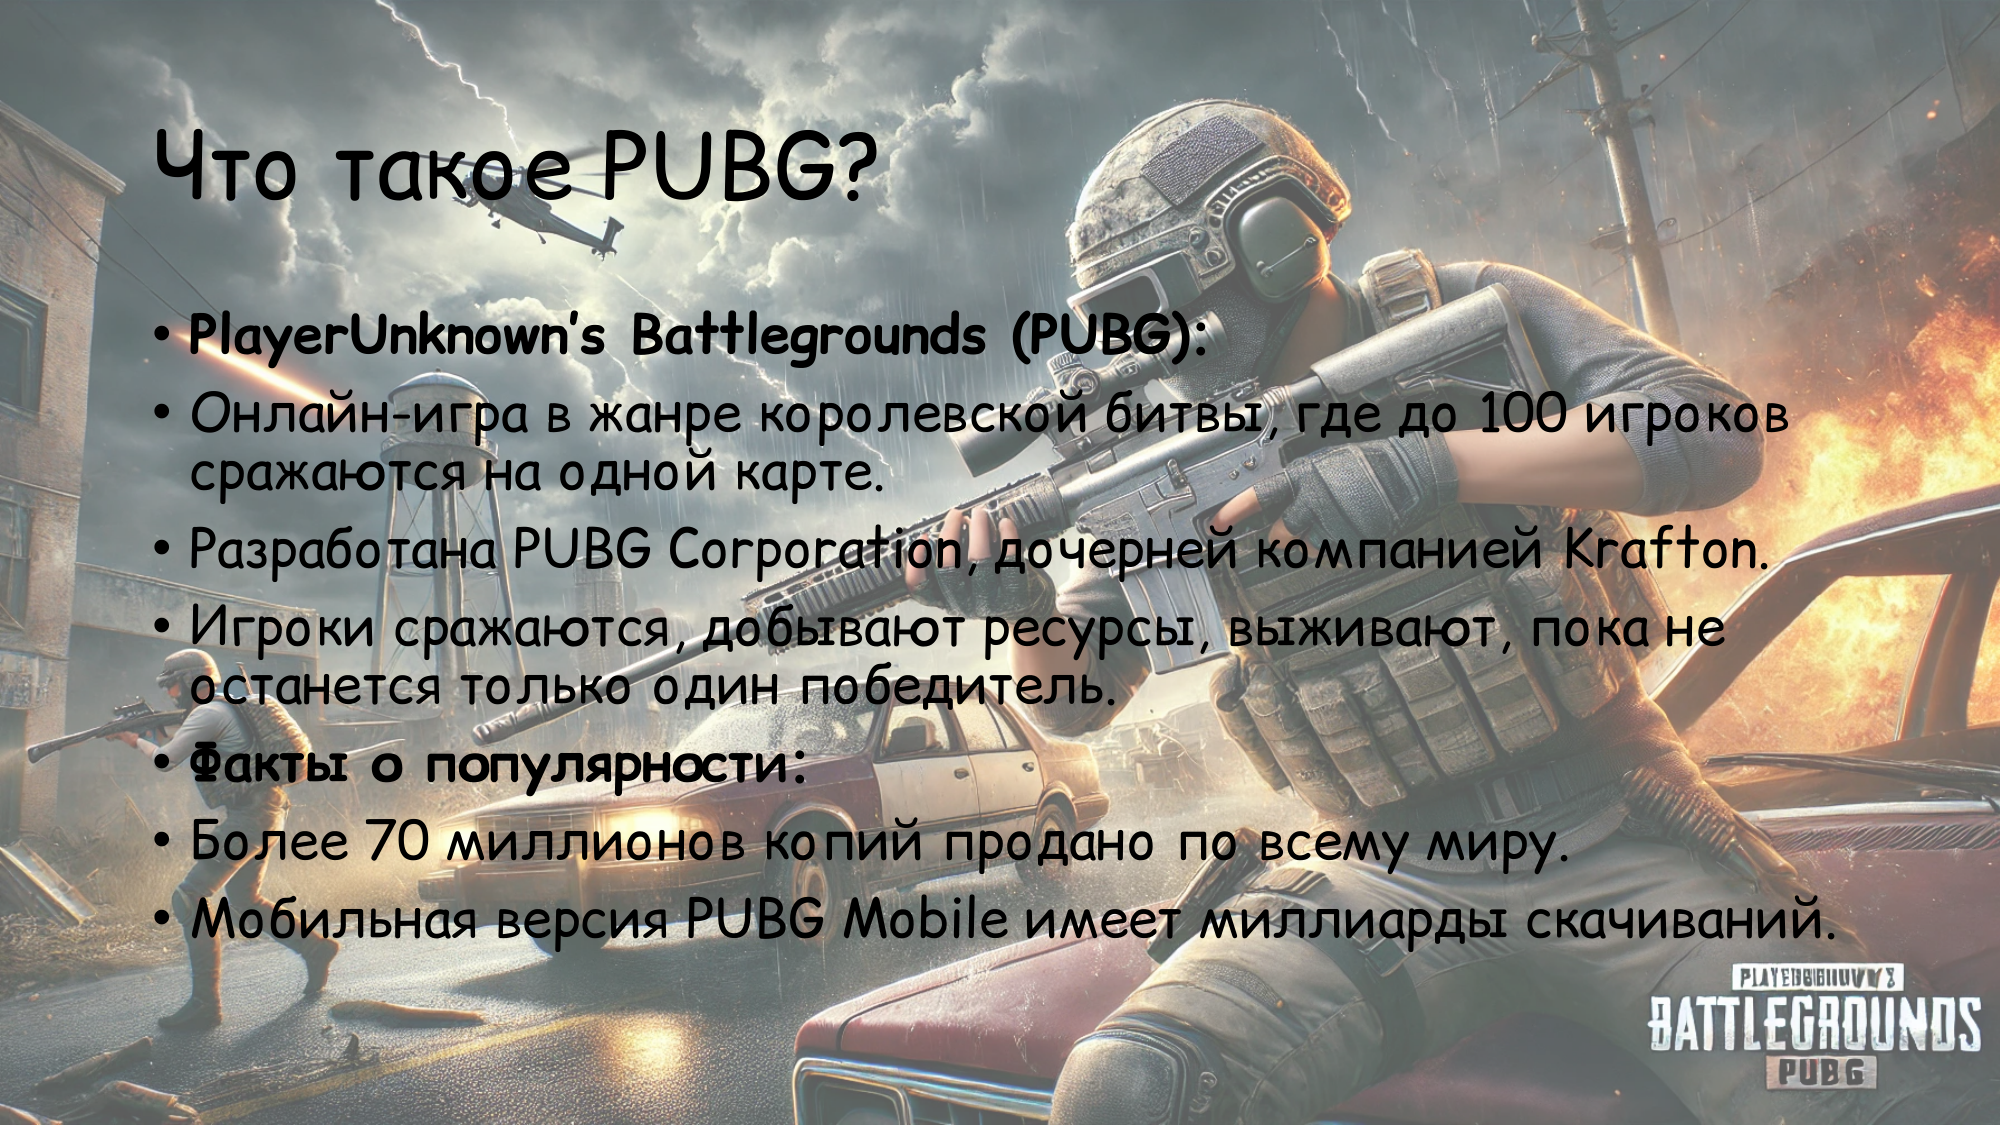

# Что такое PUBG?
PlayerUnknown’s Battlegrounds (PUBG):
Онлайн-игра в жанре королевской битвы, где до 100 игроков сражаются на одной карте.
Разработана PUBG Corporation, дочерней компанией Krafton.
Игроки сражаются, добывают ресурсы, выживают, пока не останется только один победитель.
Факты о популярности:
Более 70 миллионов копий продано по всему миру.
Мобильная версия PUBG Mobile имеет миллиарды скачиваний.